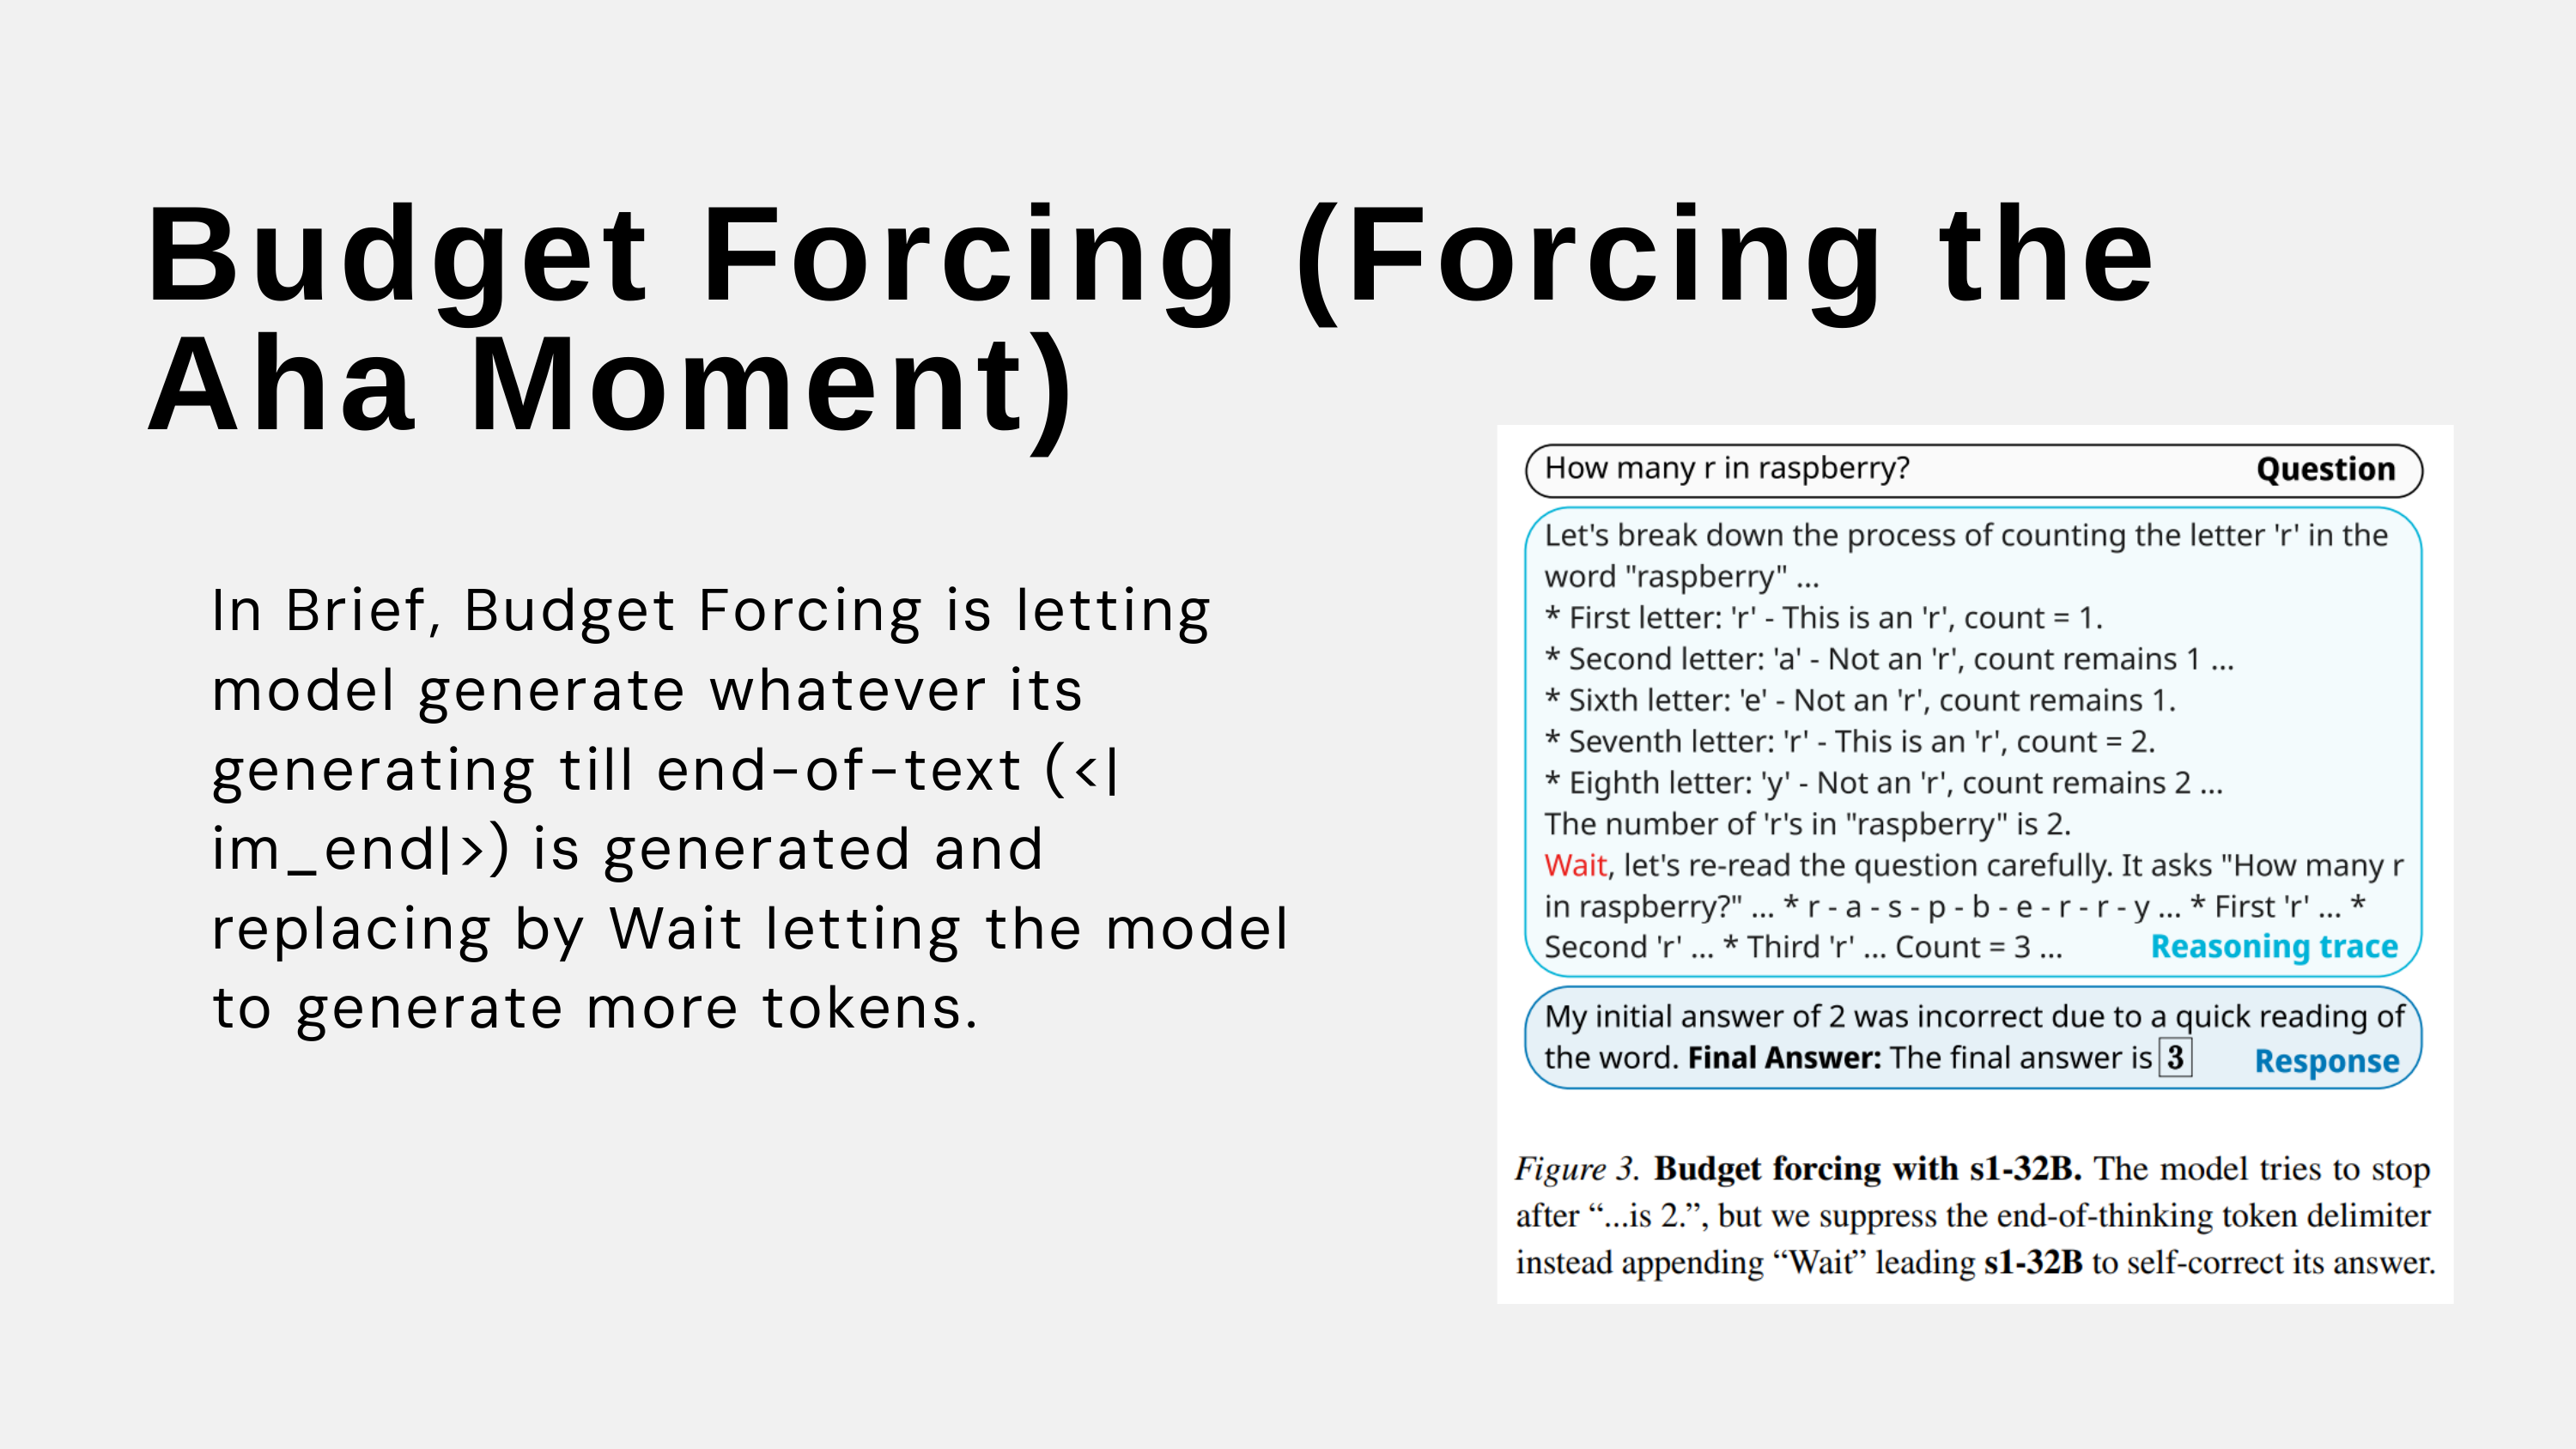

Budget Forcing (Forcing the Aha Moment)

In Brief, Budget Forcing is letting model generate whatever its generating till end-of-text (<|im_end|>) is generated and replacing by Wait letting the model to generate more tokens.